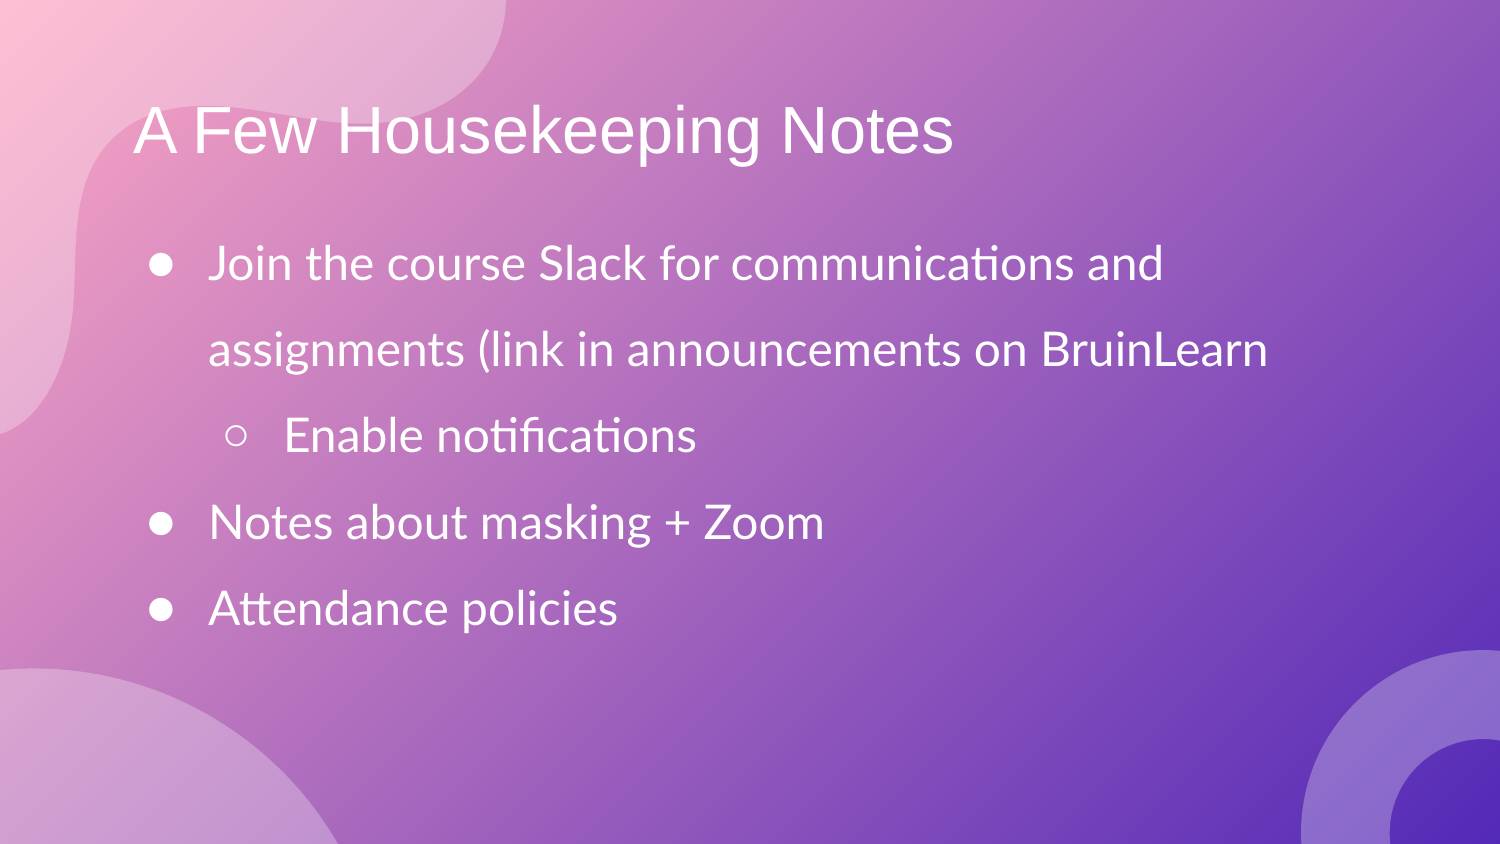

# A Few Housekeeping Notes
Join the course Slack for communications and assignments (link in announcements on BruinLearn
Enable notifications
Notes about masking + Zoom
Attendance policies